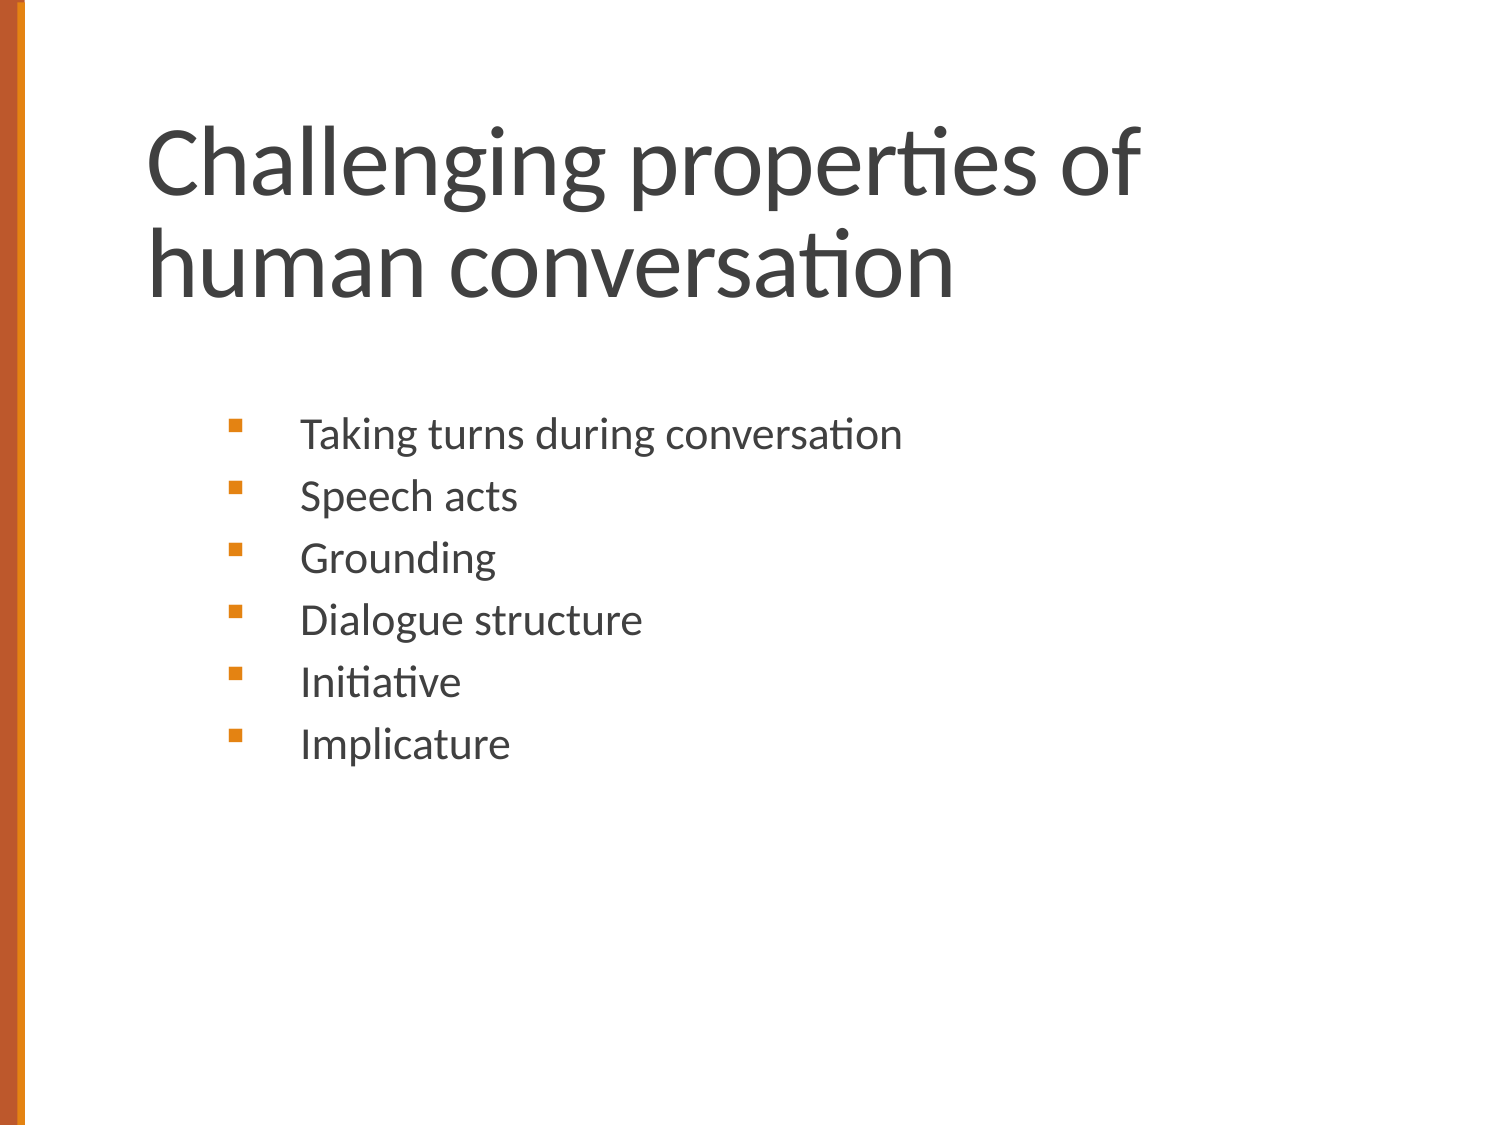

# Challenging properties of human conversation
Taking turns during conversation
Speech acts
Grounding
Dialogue structure
Initiative
Implicature